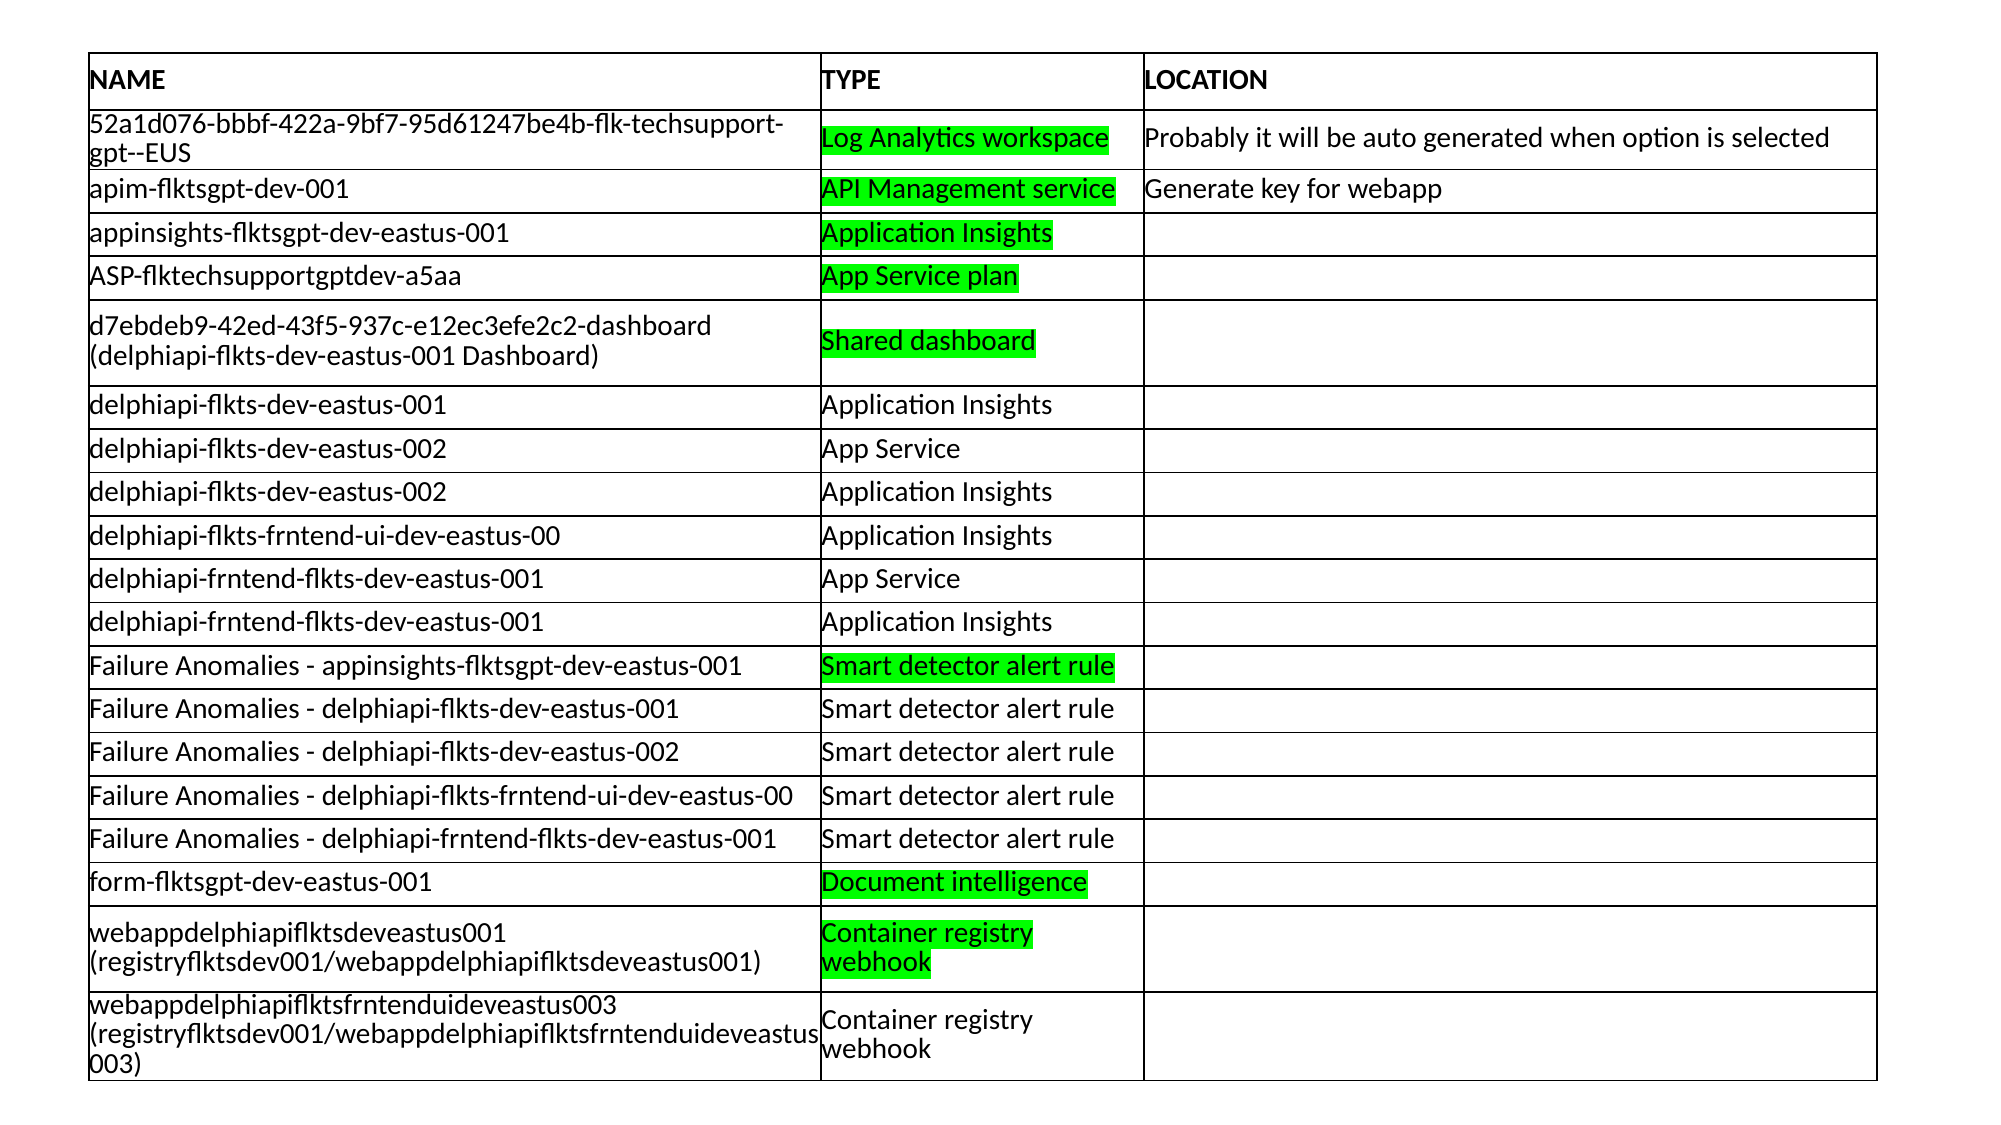

| NAME | TYPE | LOCATION |
| --- | --- | --- |
| 52a1d076-bbbf-422a-9bf7-95d61247be4b-flk-techsupport-gpt--EUS | Log Analytics workspace | Probably it will be auto generated when option is selected |
| apim-flktsgpt-dev-001 | API Management service | Generate key for webapp |
| appinsights-flktsgpt-dev-eastus-001 | Application Insights |  |
| ASP-flktechsupportgptdev-a5aa | App Service plan |  |
| d7ebdeb9-42ed-43f5-937c-e12ec3efe2c2-dashboard (delphiapi-flkts-dev-eastus-001 Dashboard) | Shared dashboard |  |
| delphiapi-flkts-dev-eastus-001 | Application Insights |  |
| delphiapi-flkts-dev-eastus-002 | App Service |  |
| delphiapi-flkts-dev-eastus-002 | Application Insights |  |
| delphiapi-flkts-frntend-ui-dev-eastus-00 | Application Insights |  |
| delphiapi-frntend-flkts-dev-eastus-001 | App Service |  |
| delphiapi-frntend-flkts-dev-eastus-001 | Application Insights |  |
| Failure Anomalies - appinsights-flktsgpt-dev-eastus-001 | Smart detector alert rule |  |
| Failure Anomalies - delphiapi-flkts-dev-eastus-001 | Smart detector alert rule |  |
| Failure Anomalies - delphiapi-flkts-dev-eastus-002 | Smart detector alert rule |  |
| Failure Anomalies - delphiapi-flkts-frntend-ui-dev-eastus-00 | Smart detector alert rule |  |
| Failure Anomalies - delphiapi-frntend-flkts-dev-eastus-001 | Smart detector alert rule |  |
| form-flktsgpt-dev-eastus-001 | Document intelligence |  |
| webappdelphiapiflktsdeveastus001 (registryflktsdev001/webappdelphiapiflktsdeveastus001) | Container registry webhook |  |
| webappdelphiapiflktsfrntenduideveastus003 (registryflktsdev001/webappdelphiapiflktsfrntenduideveastus003) | Container registry webhook |  |